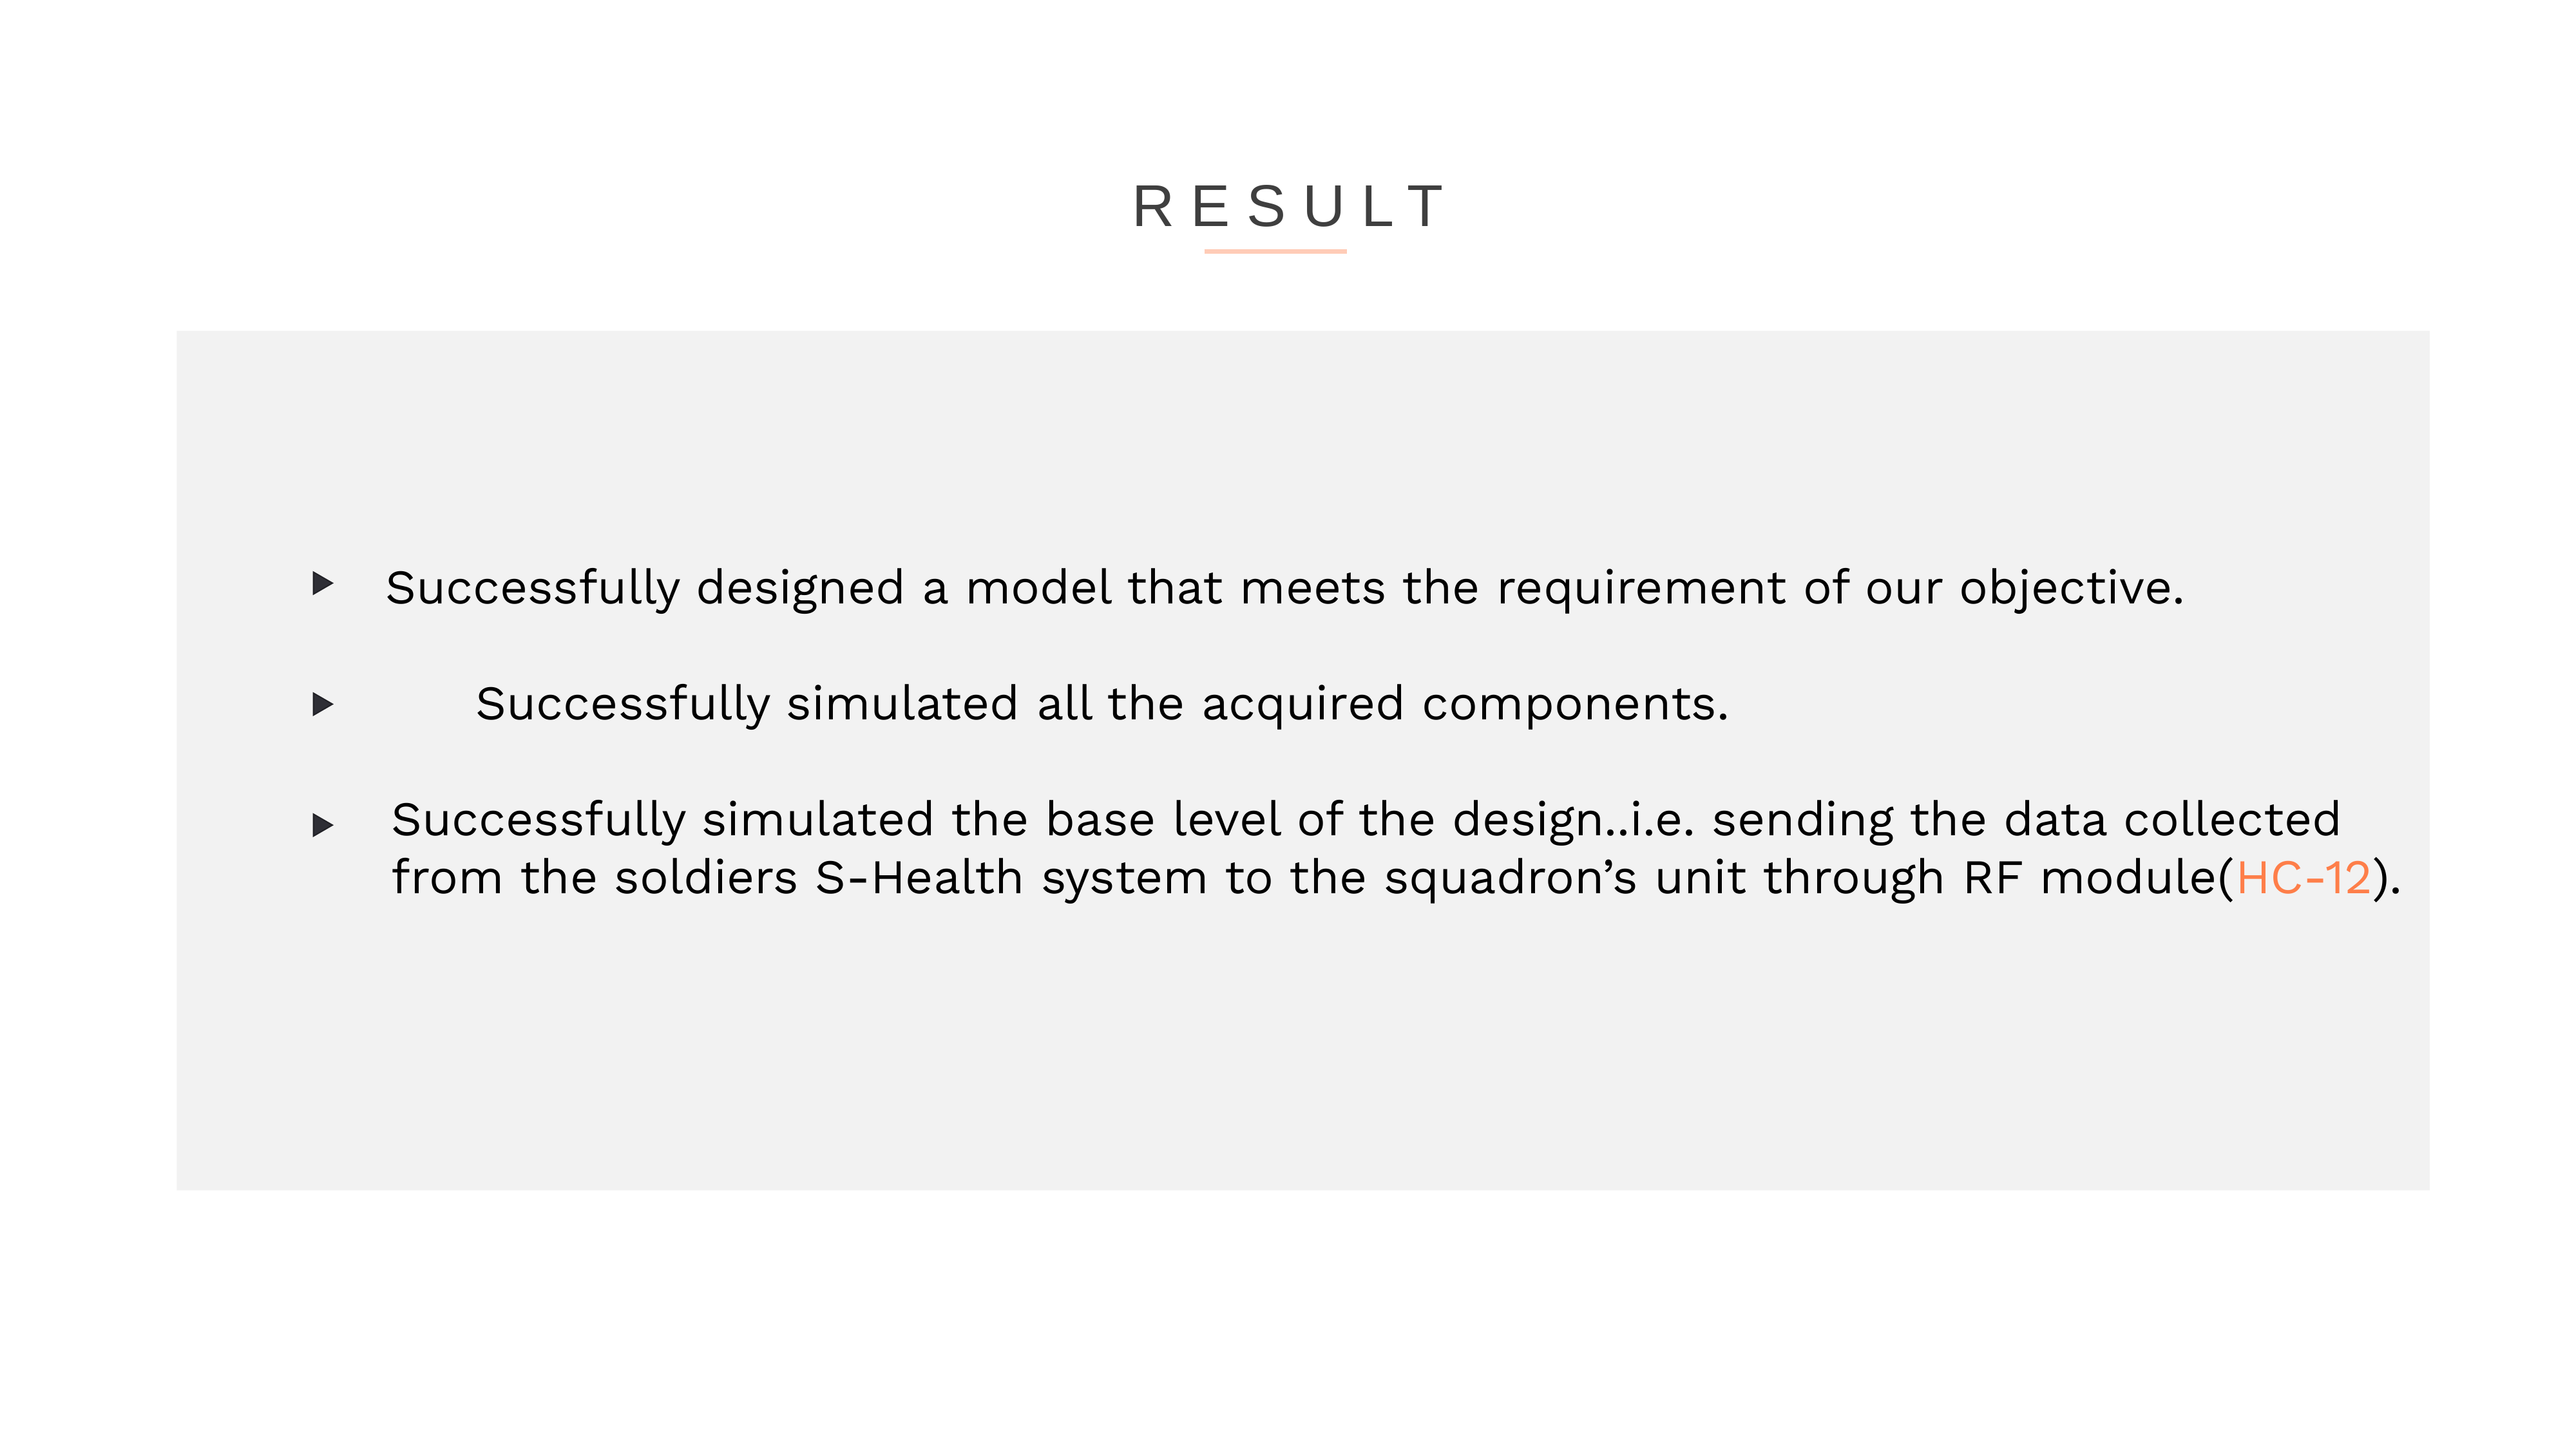

R E S U L T

Successfully designed a model that meets the requirement of our objective.

	Successfully simulated all the acquired components.

Successfully simulated the base level of the design..i.e. sending the data collected from the soldiers S-Health system to the squadron’s unit through RF module(HC-12).